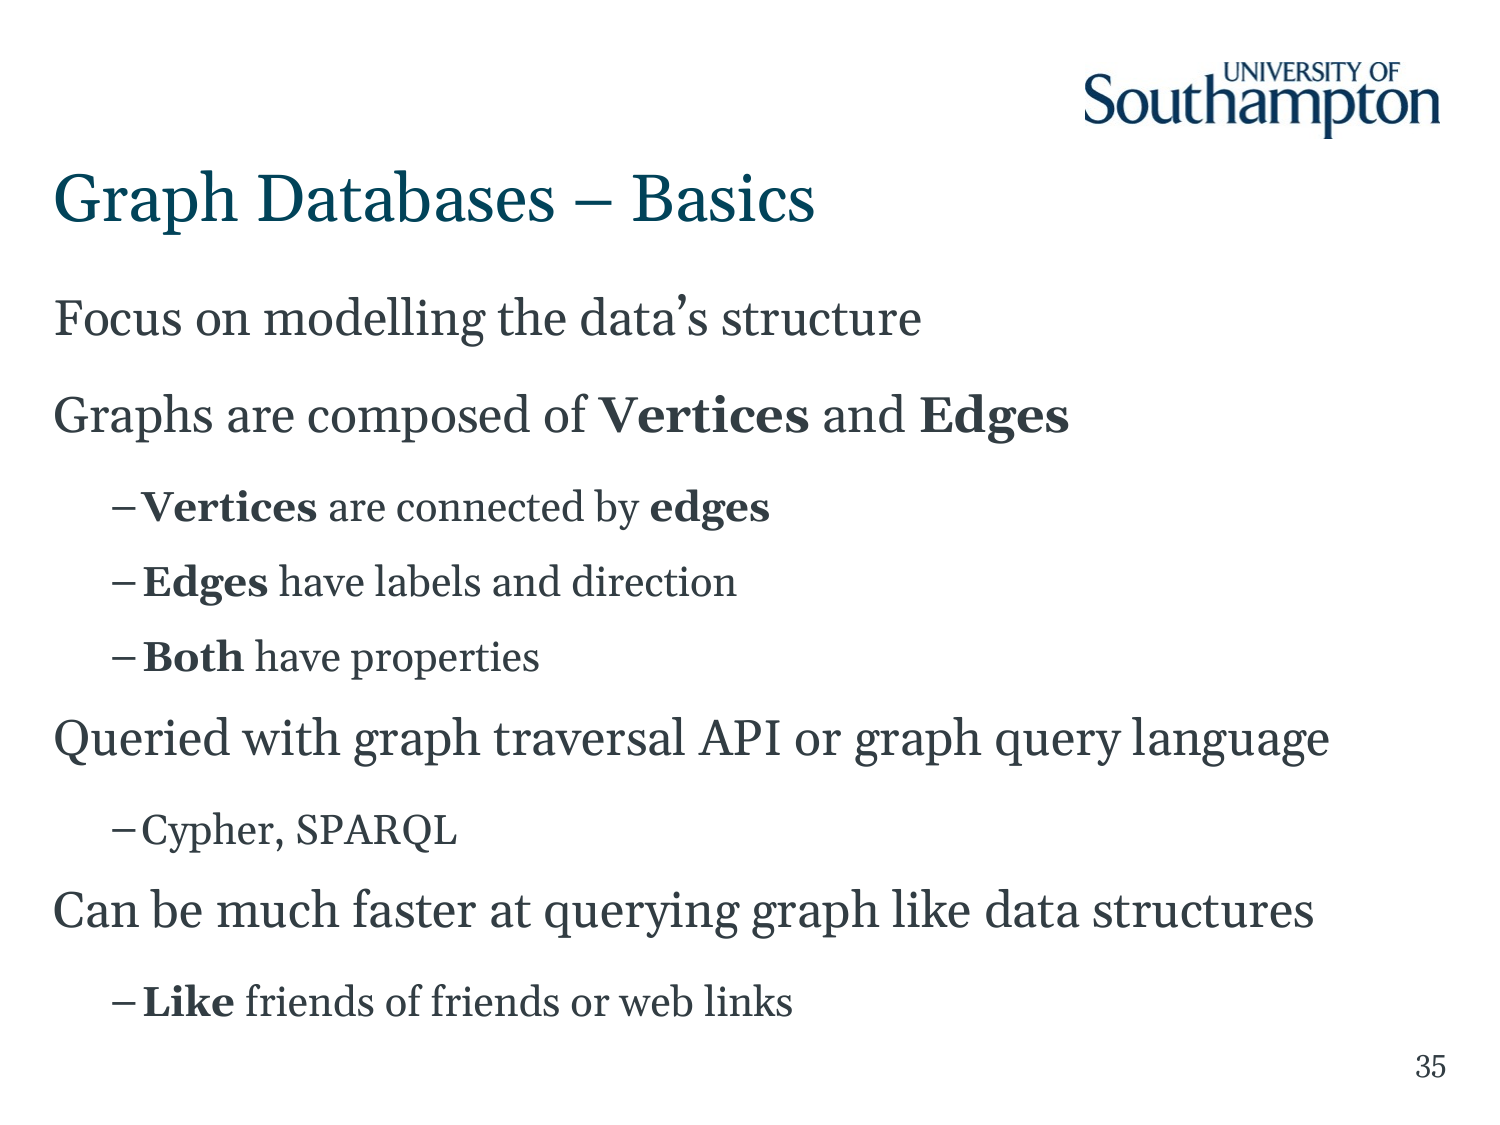

# Graph Databases – Basics
Focus on modelling the data’s structure
Graphs are composed of Vertices and Edges
Vertices are connected by edges
Edges have labels and direction
Both have properties
Queried with graph traversal API or graph query language
Cypher, SPARQL
Can be much faster at querying graph like data structures
Like friends of friends or web links
35